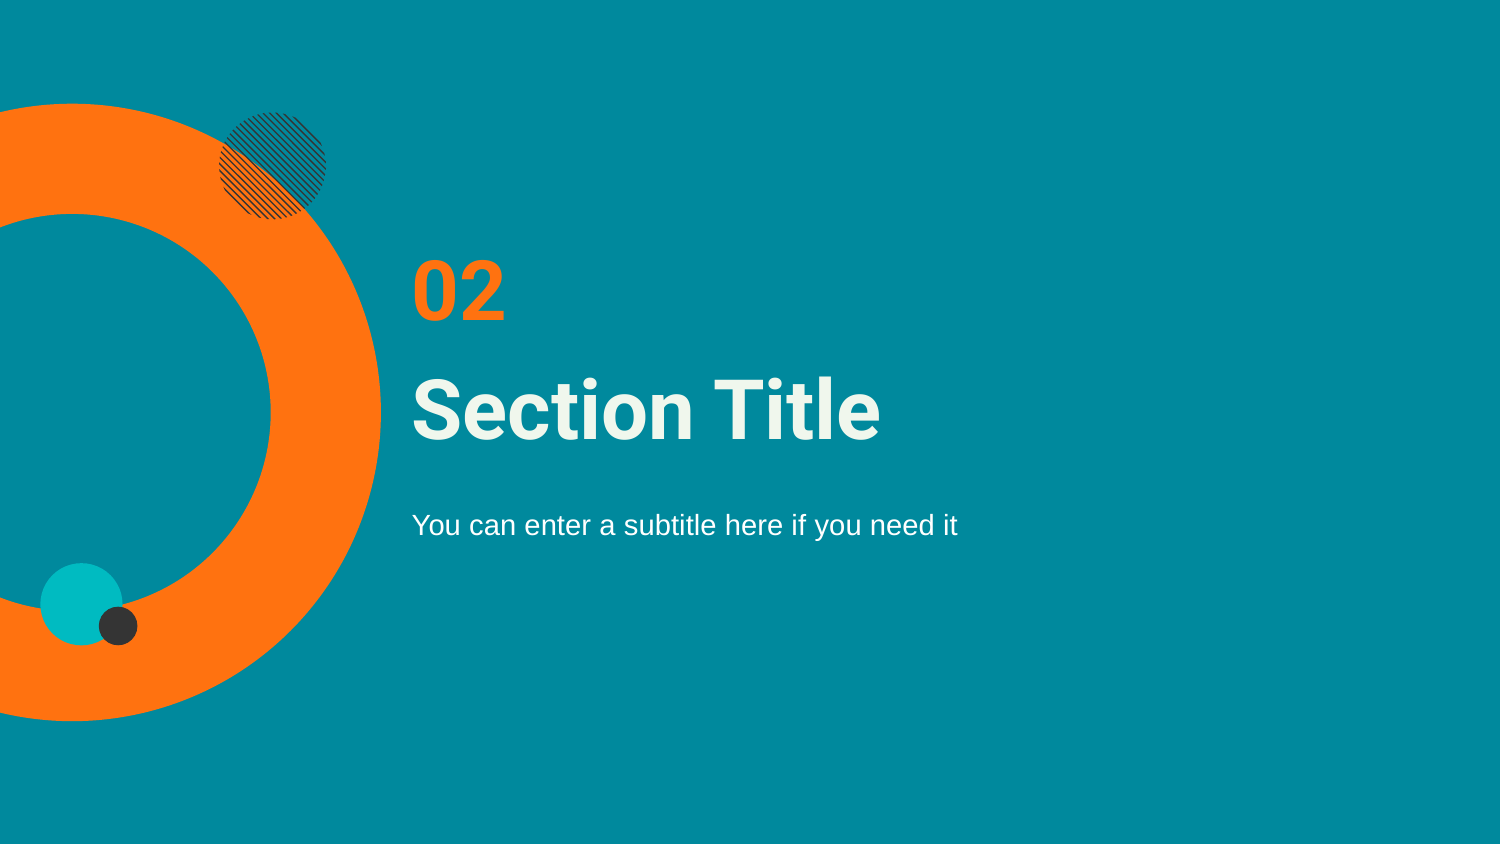

02
# Section Title
You can enter a subtitle here if you need it